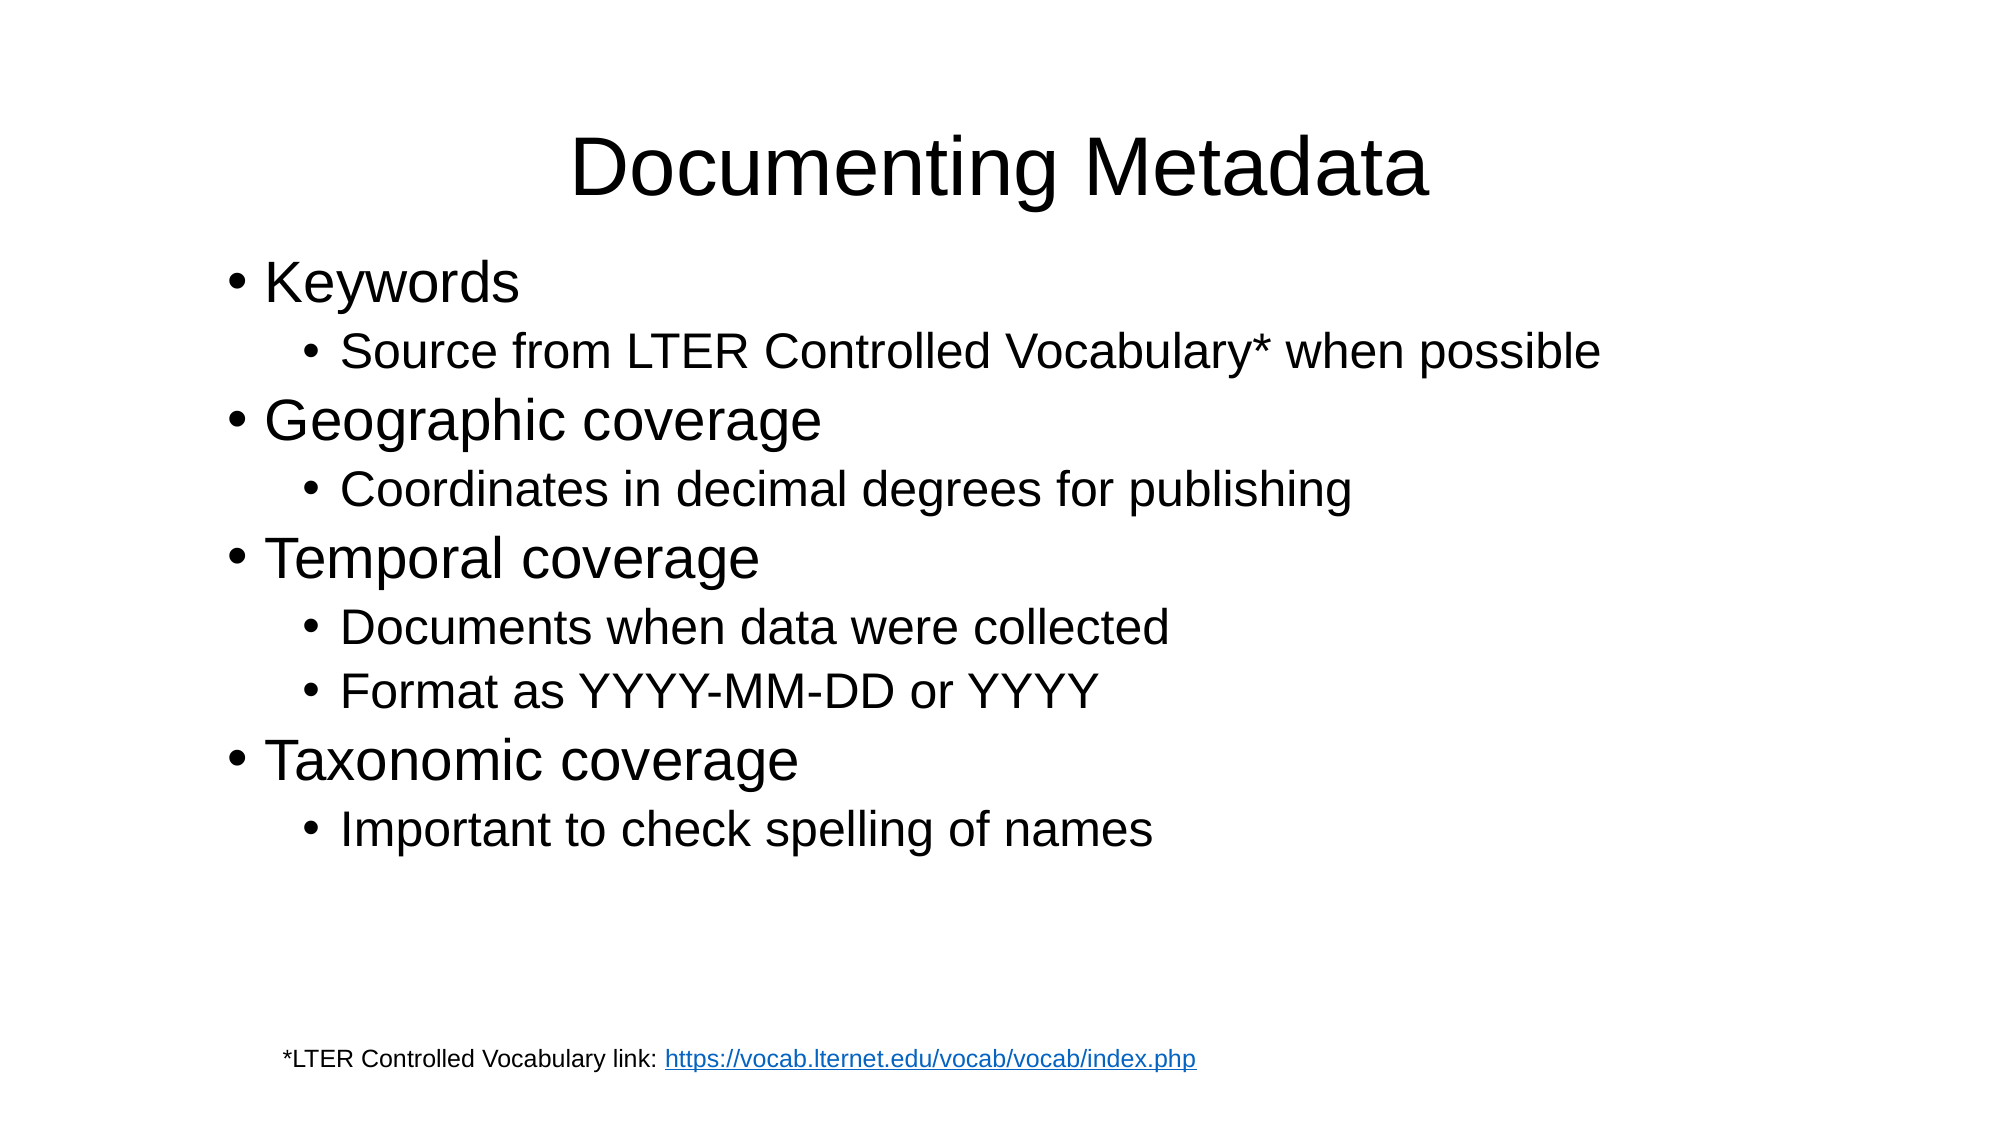

# Documenting Metadata
Keywords
Source from LTER Controlled Vocabulary* when possible
Geographic coverage
Coordinates in decimal degrees for publishing
Temporal coverage
Documents when data were collected
Format as YYYY-MM-DD or YYYY
Taxonomic coverage
Important to check spelling of names
*LTER Controlled Vocabulary link: https://vocab.lternet.edu/vocab/vocab/index.php